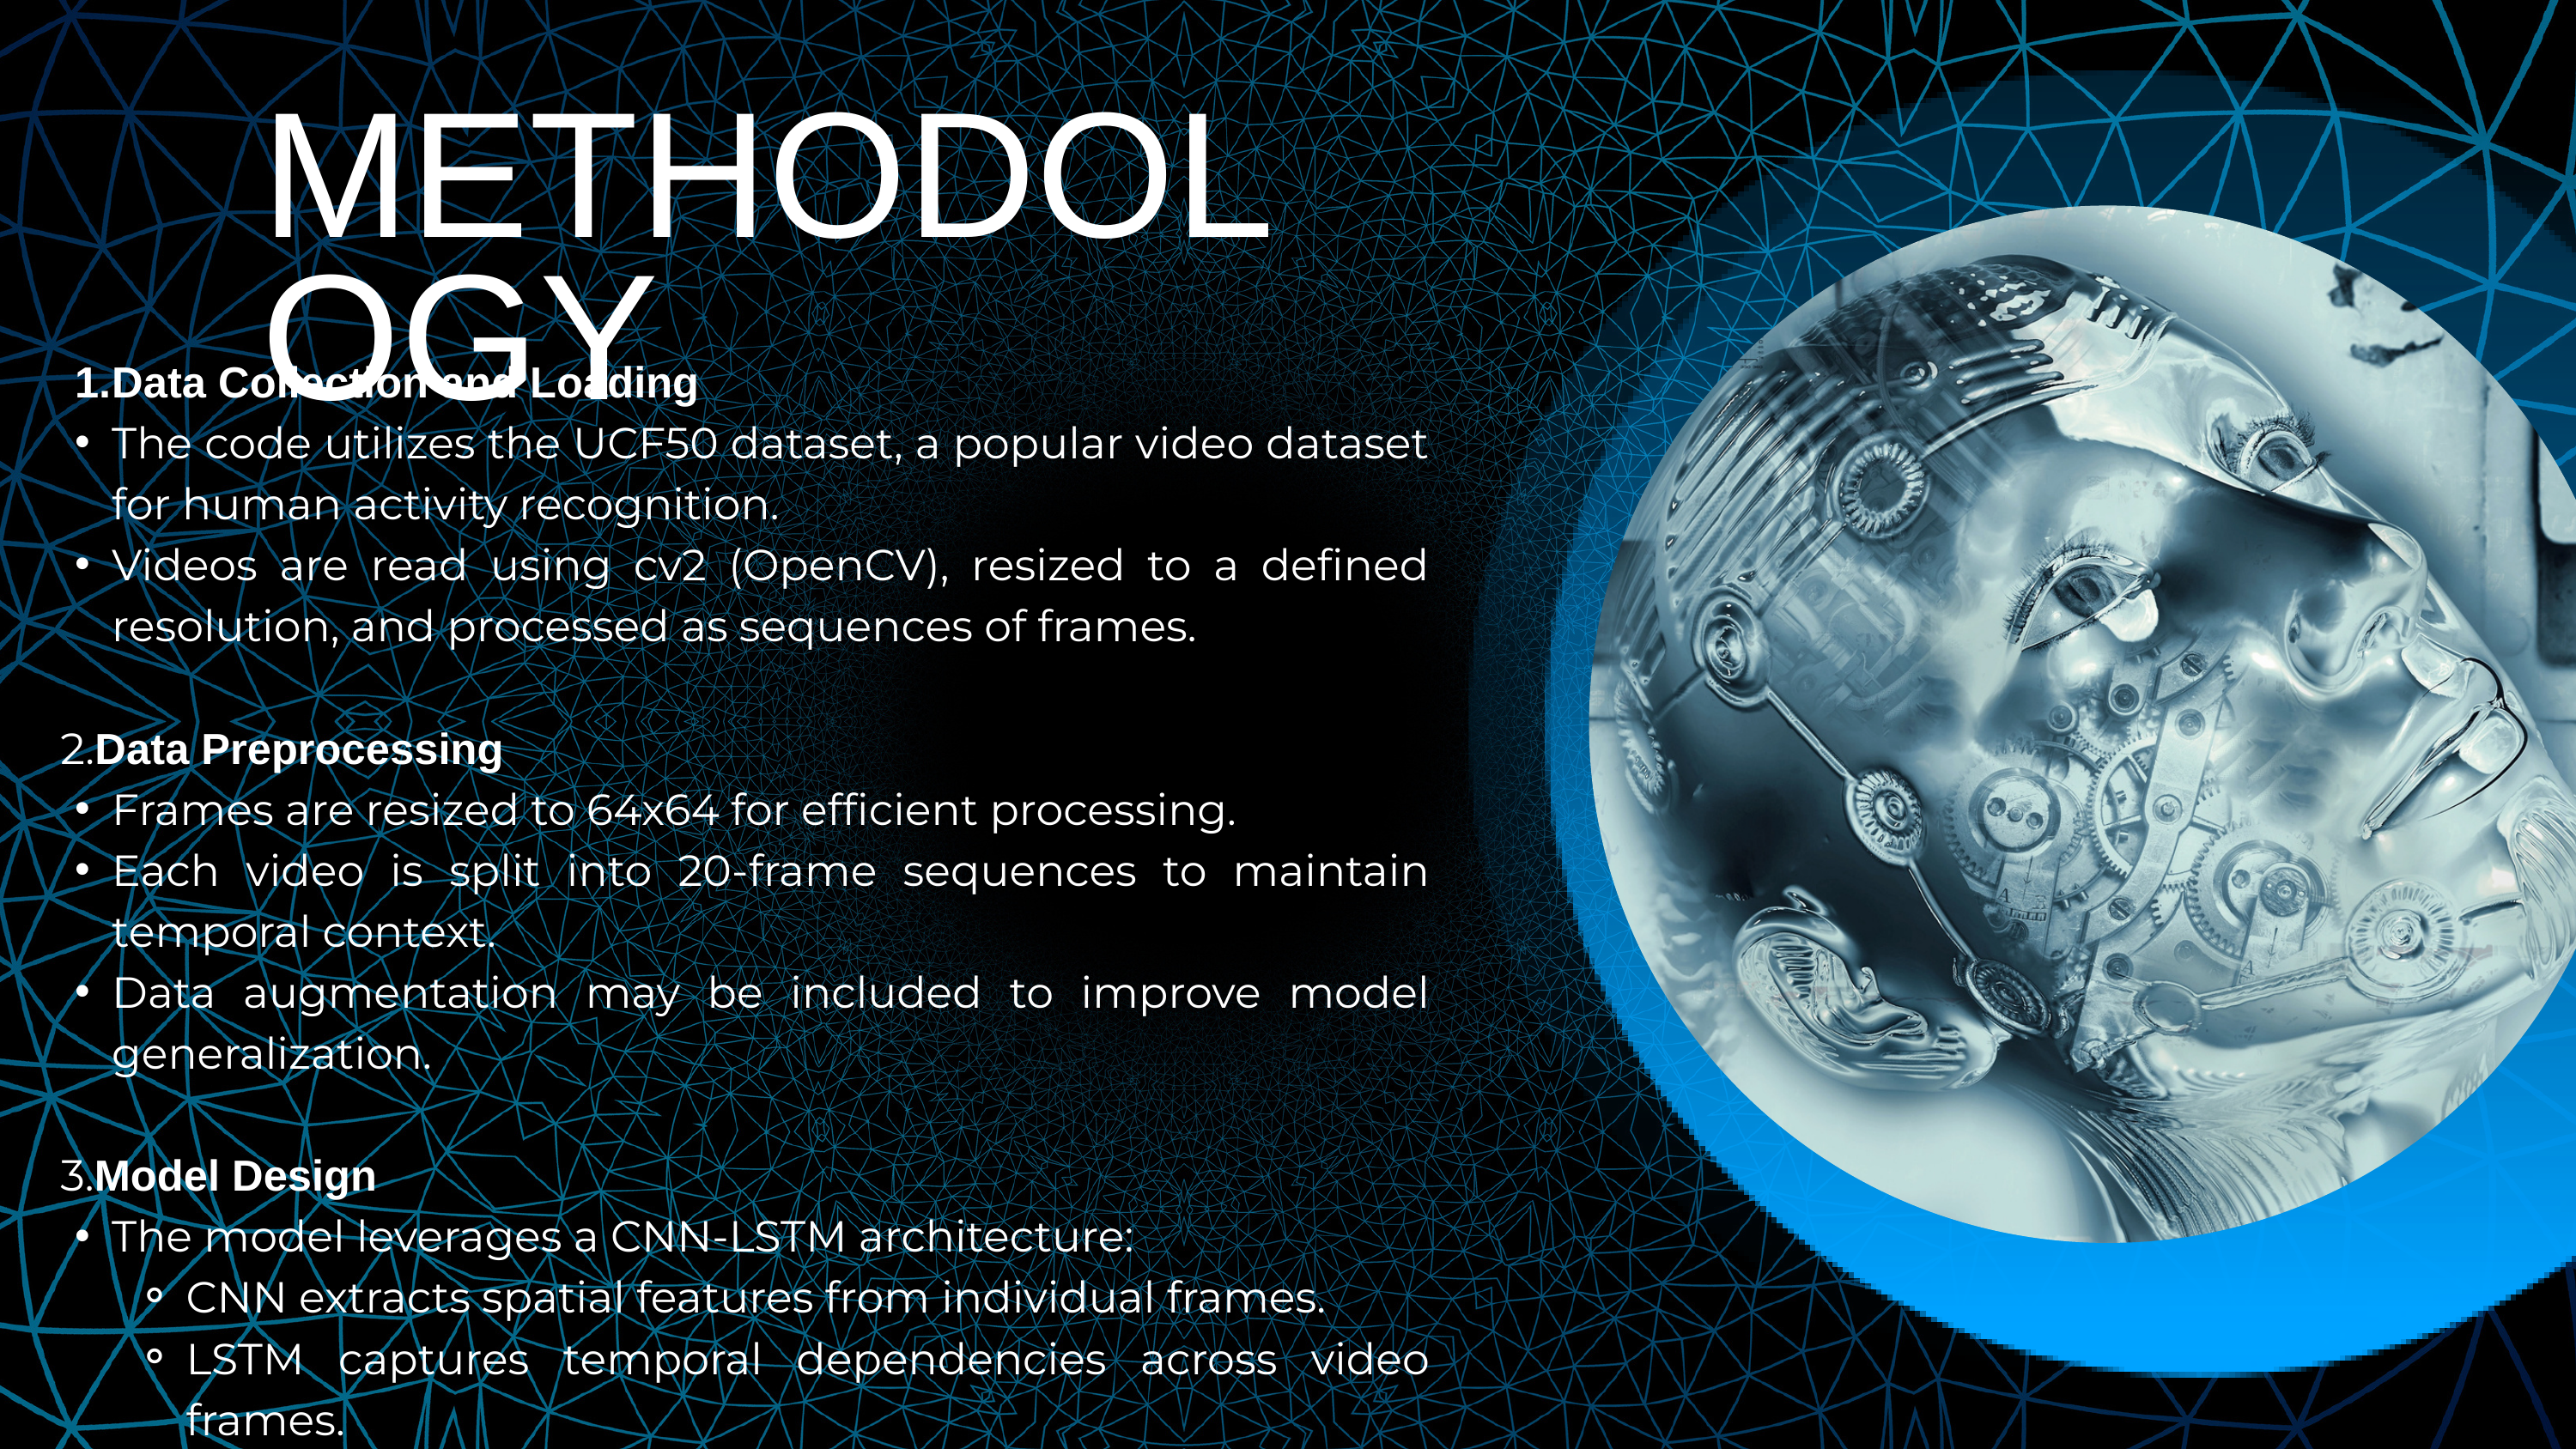

METHODOLOGY

Data Collection and Loading
The code utilizes the UCF50 dataset, a popular video dataset for human activity recognition.
Videos are read using cv2 (OpenCV), resized to a defined resolution, and processed as sequences of frames.

  2.Data Preprocessing
Frames are resized to 64x64 for efficient processing.
Each video is split into 20-frame sequences to maintain temporal context.
Data augmentation may be included to improve model generalization.

  3.Model Design
The model leverages a CNN-LSTM architecture:
CNN extracts spatial features from individual frames.
LSTM captures temporal dependencies across video frames.